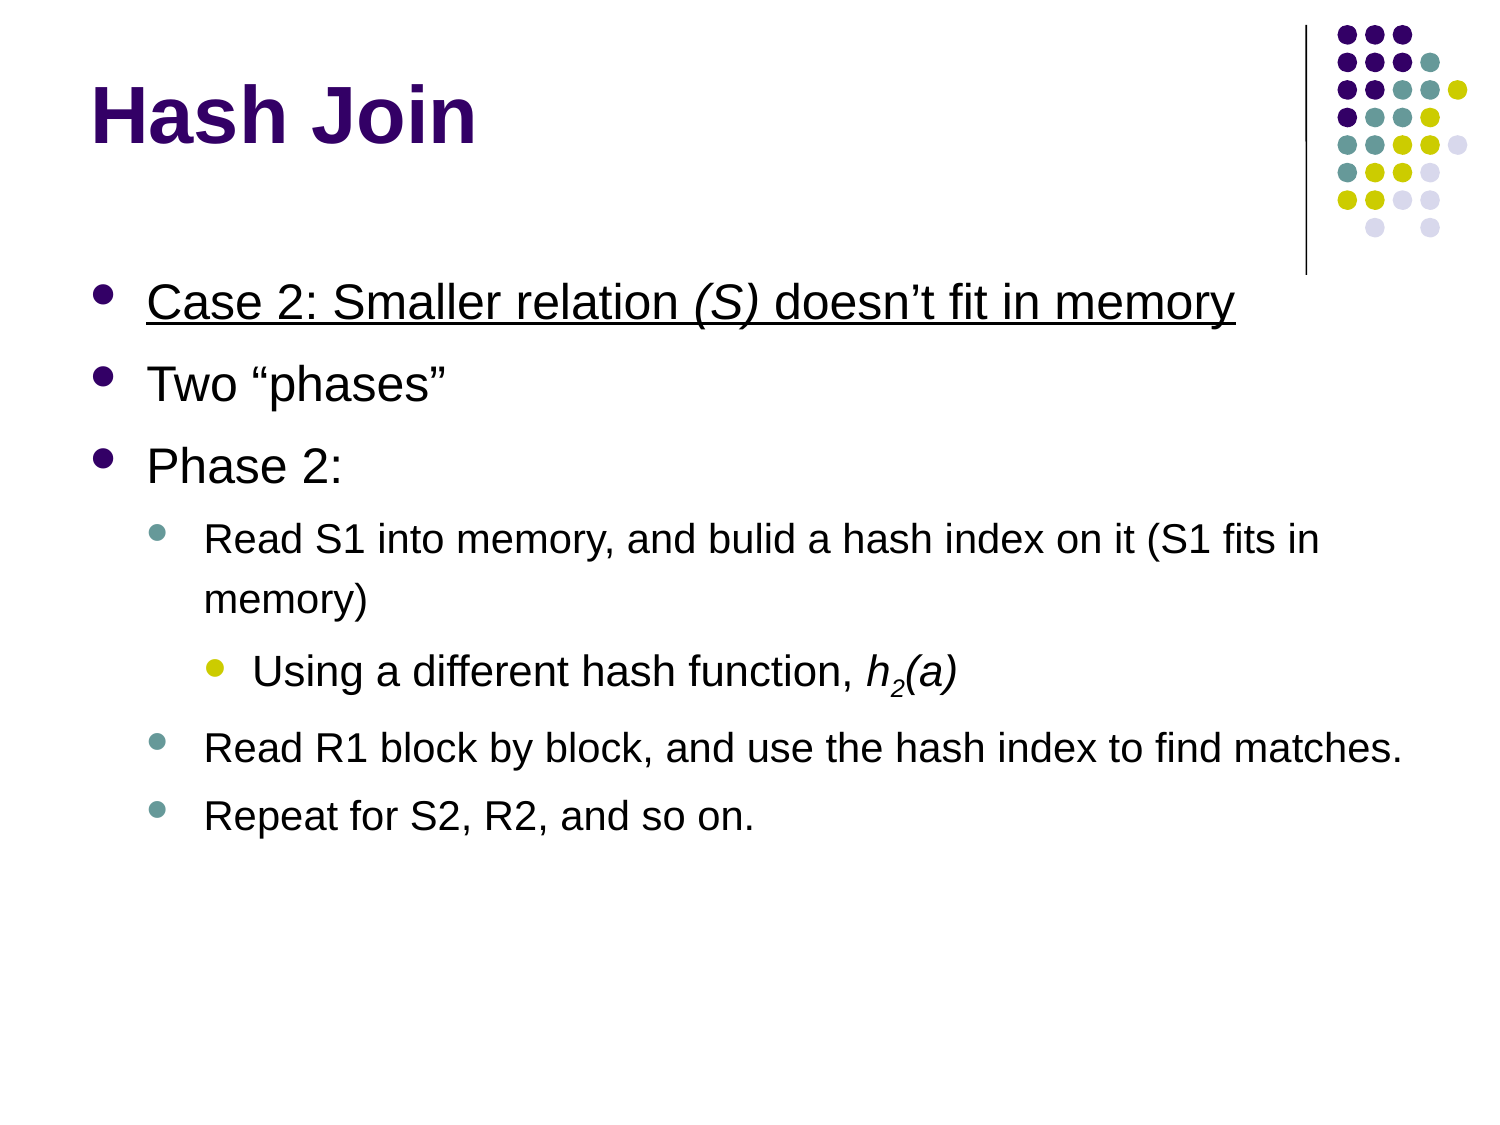

# Hash Join
Case 2: Smaller relation (S) doesn’t fit in memory
Two “phases”
Phase 2:
Read S1 into memory, and bulid a hash index on it (S1 fits in memory)
Using a different hash function, h2(a)
Read R1 block by block, and use the hash index to find matches.
Repeat for S2, R2, and so on.